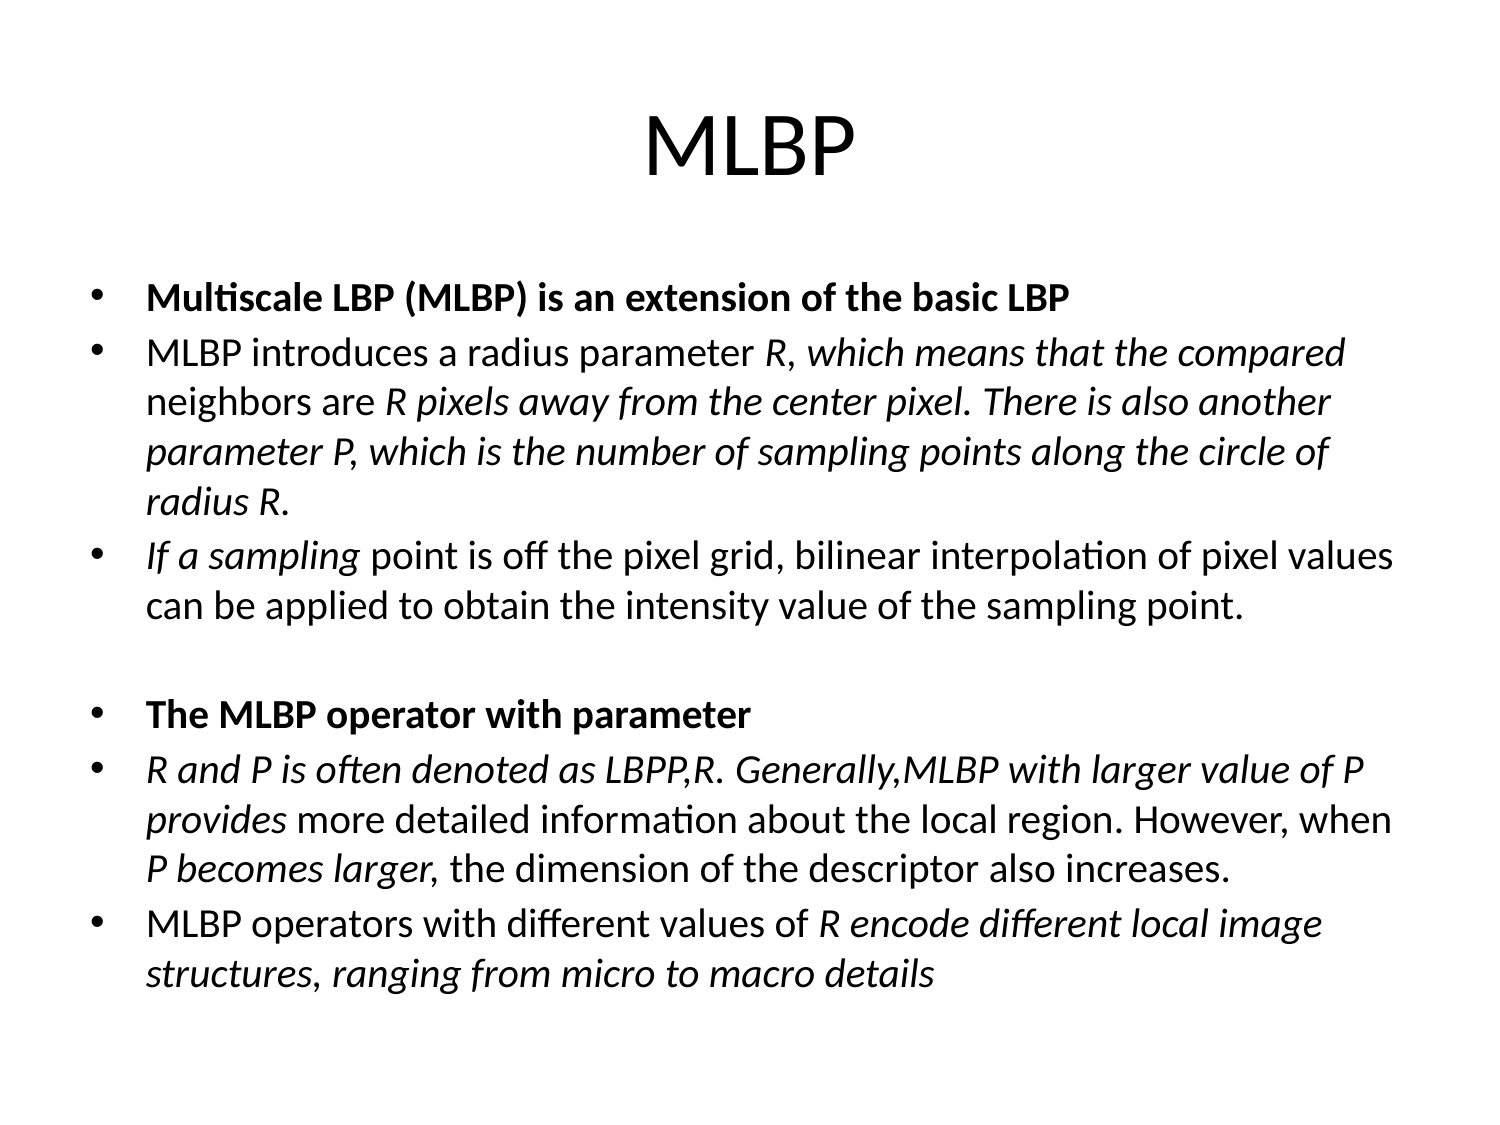

# MLBP
Multiscale LBP (MLBP) is an extension of the basic LBP
MLBP introduces a radius parameter R, which means that the compared neighbors are R pixels away from the center pixel. There is also another parameter P, which is the number of sampling points along the circle of radius R.
If a sampling point is off the pixel grid, bilinear interpolation of pixel values can be applied to obtain the intensity value of the sampling point.

The MLBP operator with parameter
R and P is often denoted as LBPP,R. Generally,MLBP with larger value of P provides more detailed information about the local region. However, when P becomes larger, the dimension of the descriptor also increases.
MLBP operators with different values of R encode different local image structures, ranging from micro to macro details